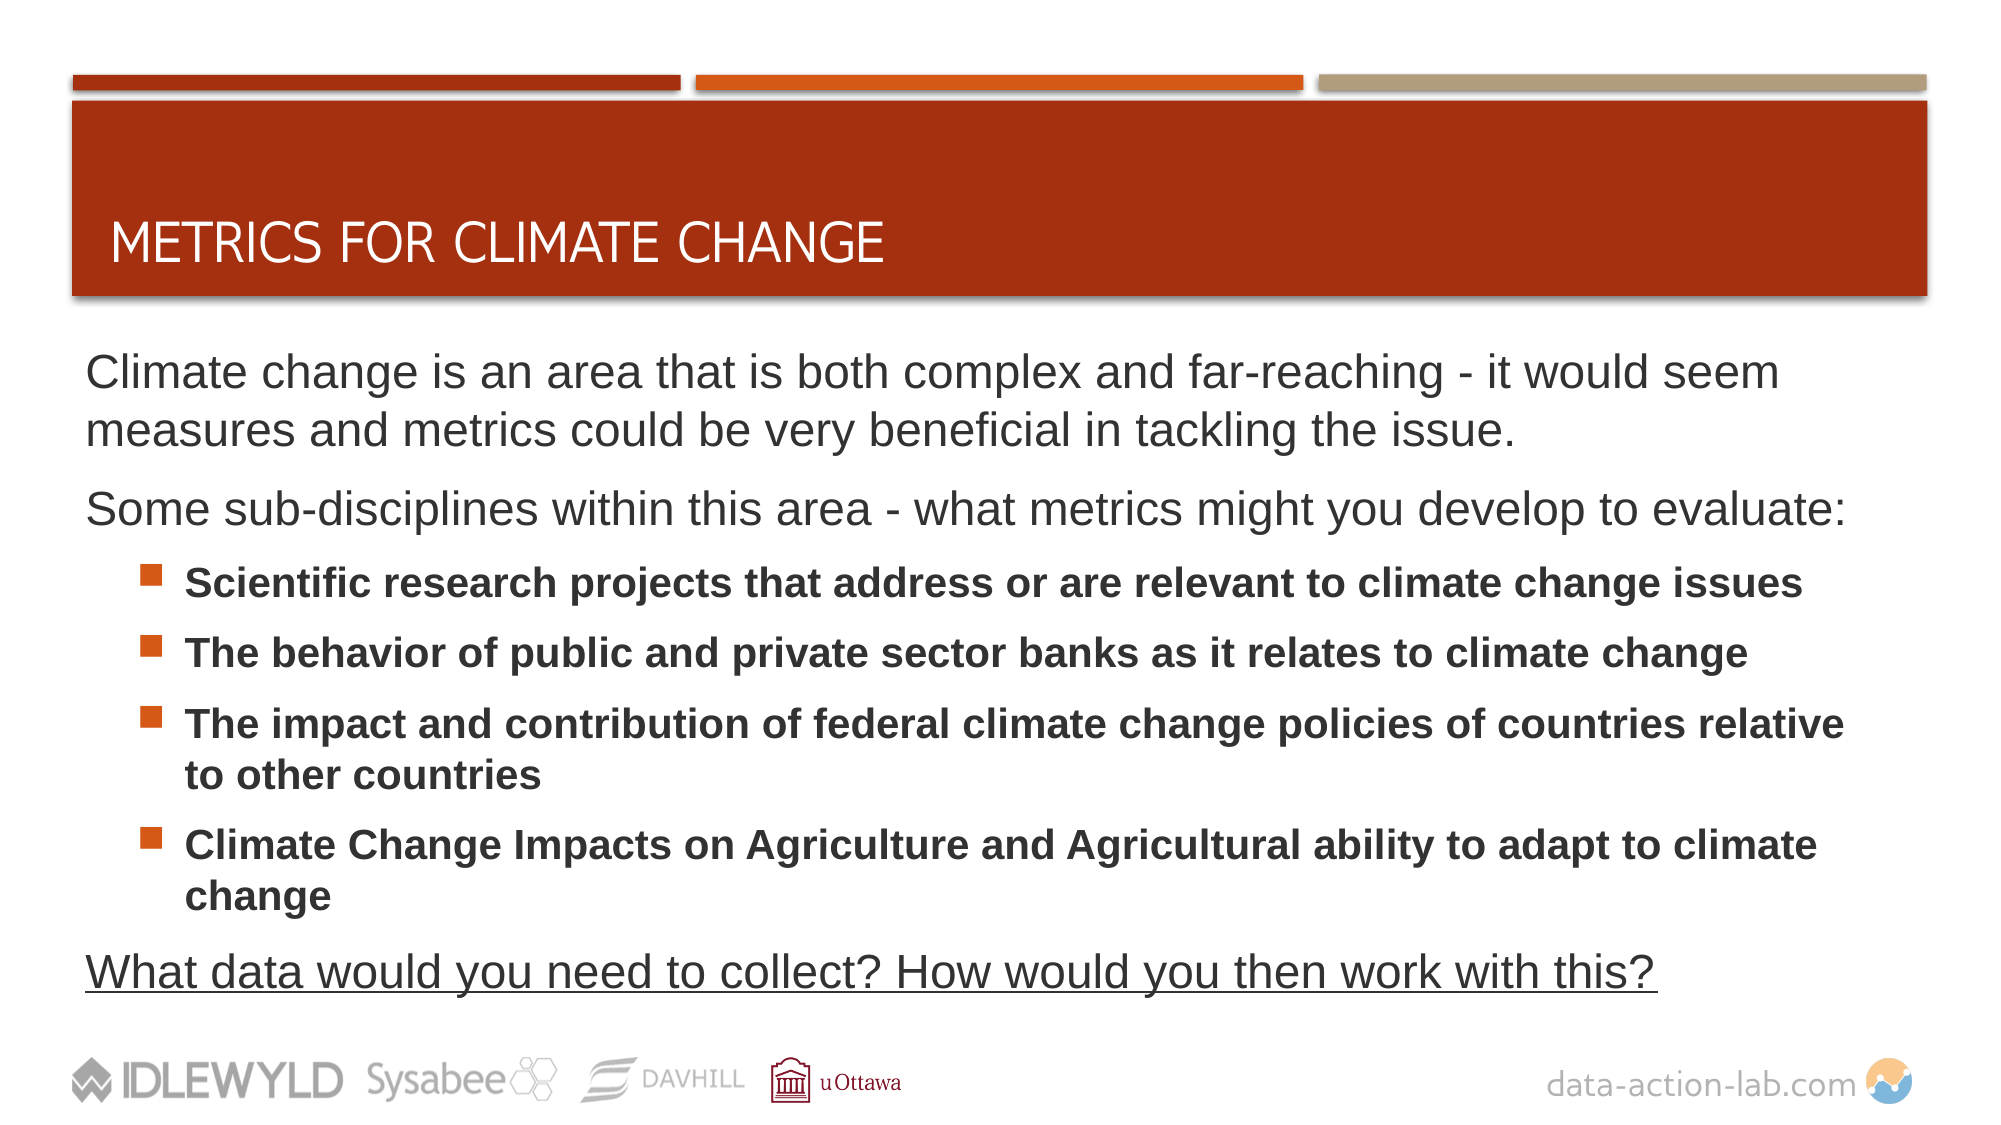

# Metrics for Climate Change
Climate change is an area that is both complex and far-reaching - it would seem measures and metrics could be very beneficial in tackling the issue.
Some sub-disciplines within this area - what metrics might you develop to evaluate:
Scientific research projects that address or are relevant to climate change issues
The behavior of public and private sector banks as it relates to climate change
The impact and contribution of federal climate change policies of countries relative to other countries
Climate Change Impacts on Agriculture and Agricultural ability to adapt to climate change
What data would you need to collect? How would you then work with this?